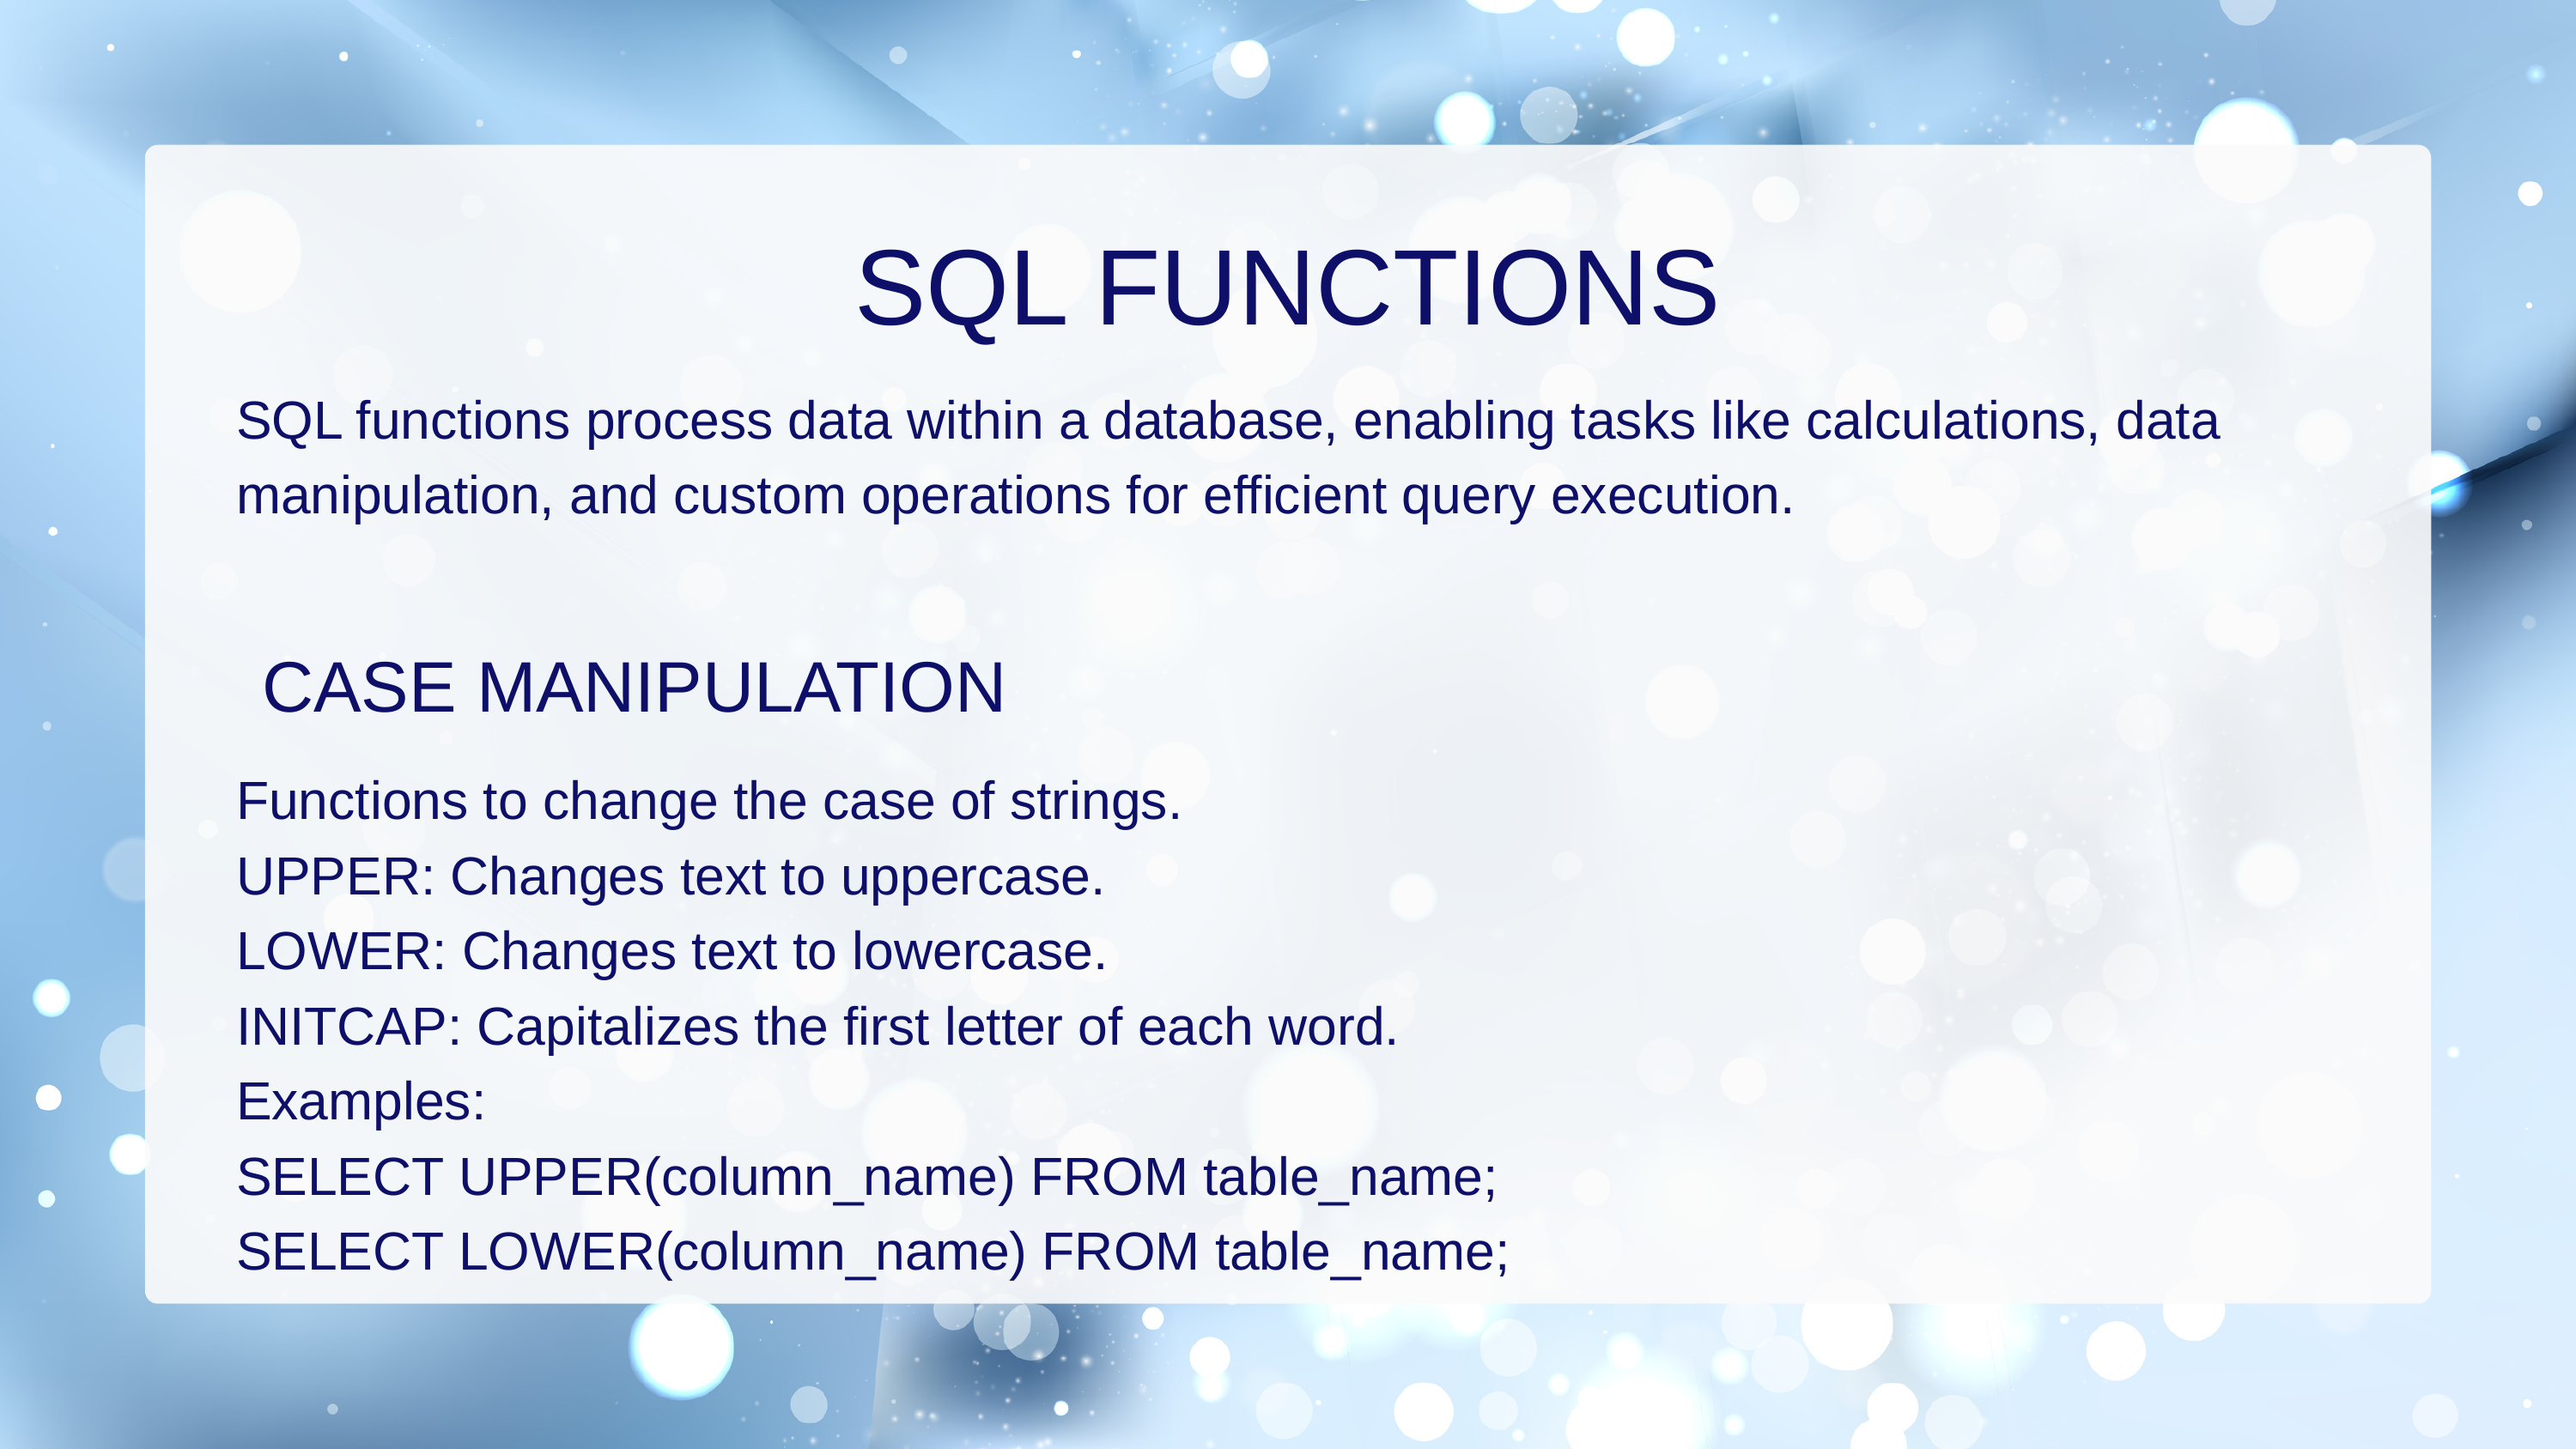

SQL FUNCTIONS
SQL functions process data within a database, enabling tasks like calculations, data manipulation, and custom operations for efficient query execution.
CASE MANIPULATION
Functions to change the case of strings.
UPPER: Changes text to uppercase.
LOWER: Changes text to lowercase.
INITCAP: Capitalizes the first letter of each word.
Examples:
SELECT UPPER(column_name) FROM table_name;
SELECT LOWER(column_name) FROM table_name;